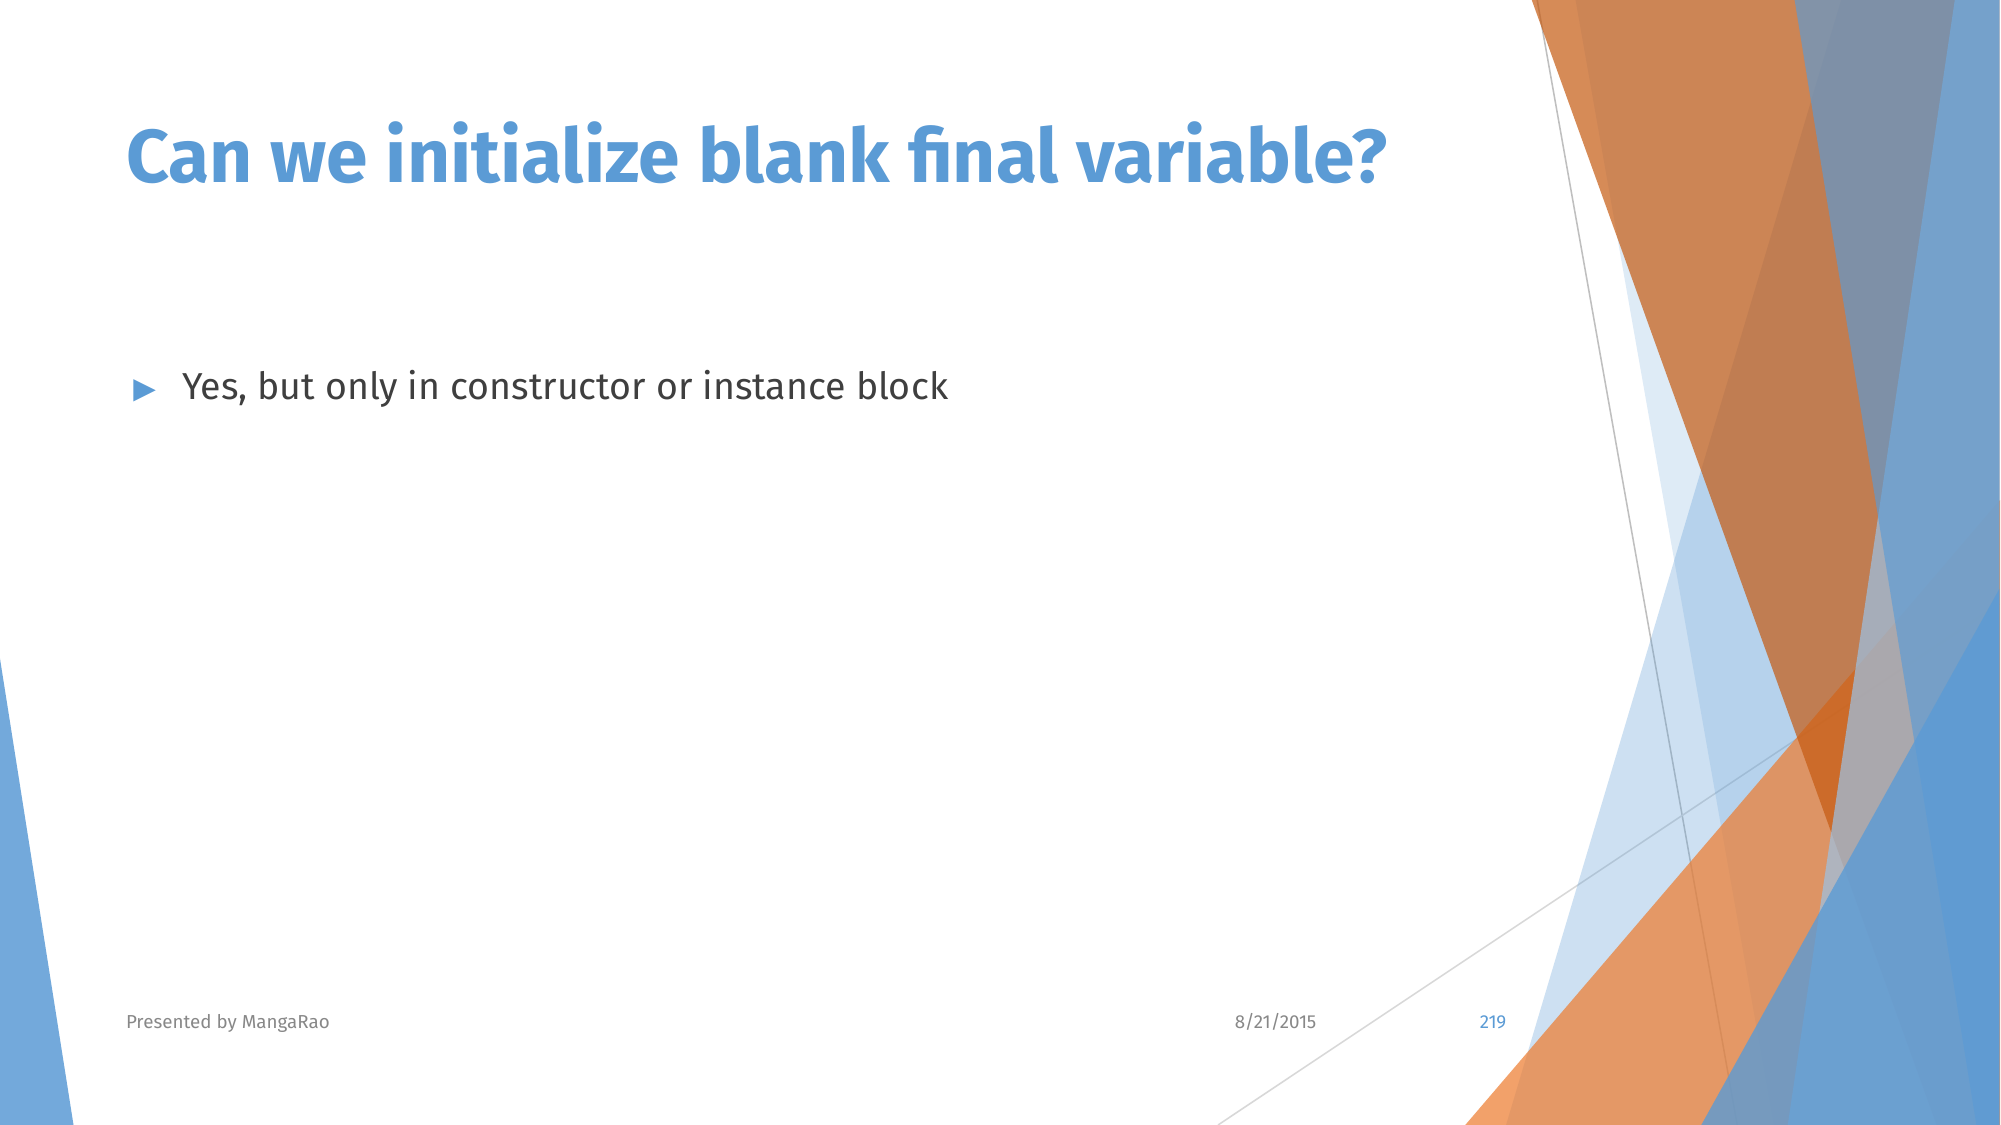

# Can we initialize blank final variable?
Yes, but only in constructor or instance block
Presented by MangaRao
8/21/2015
219